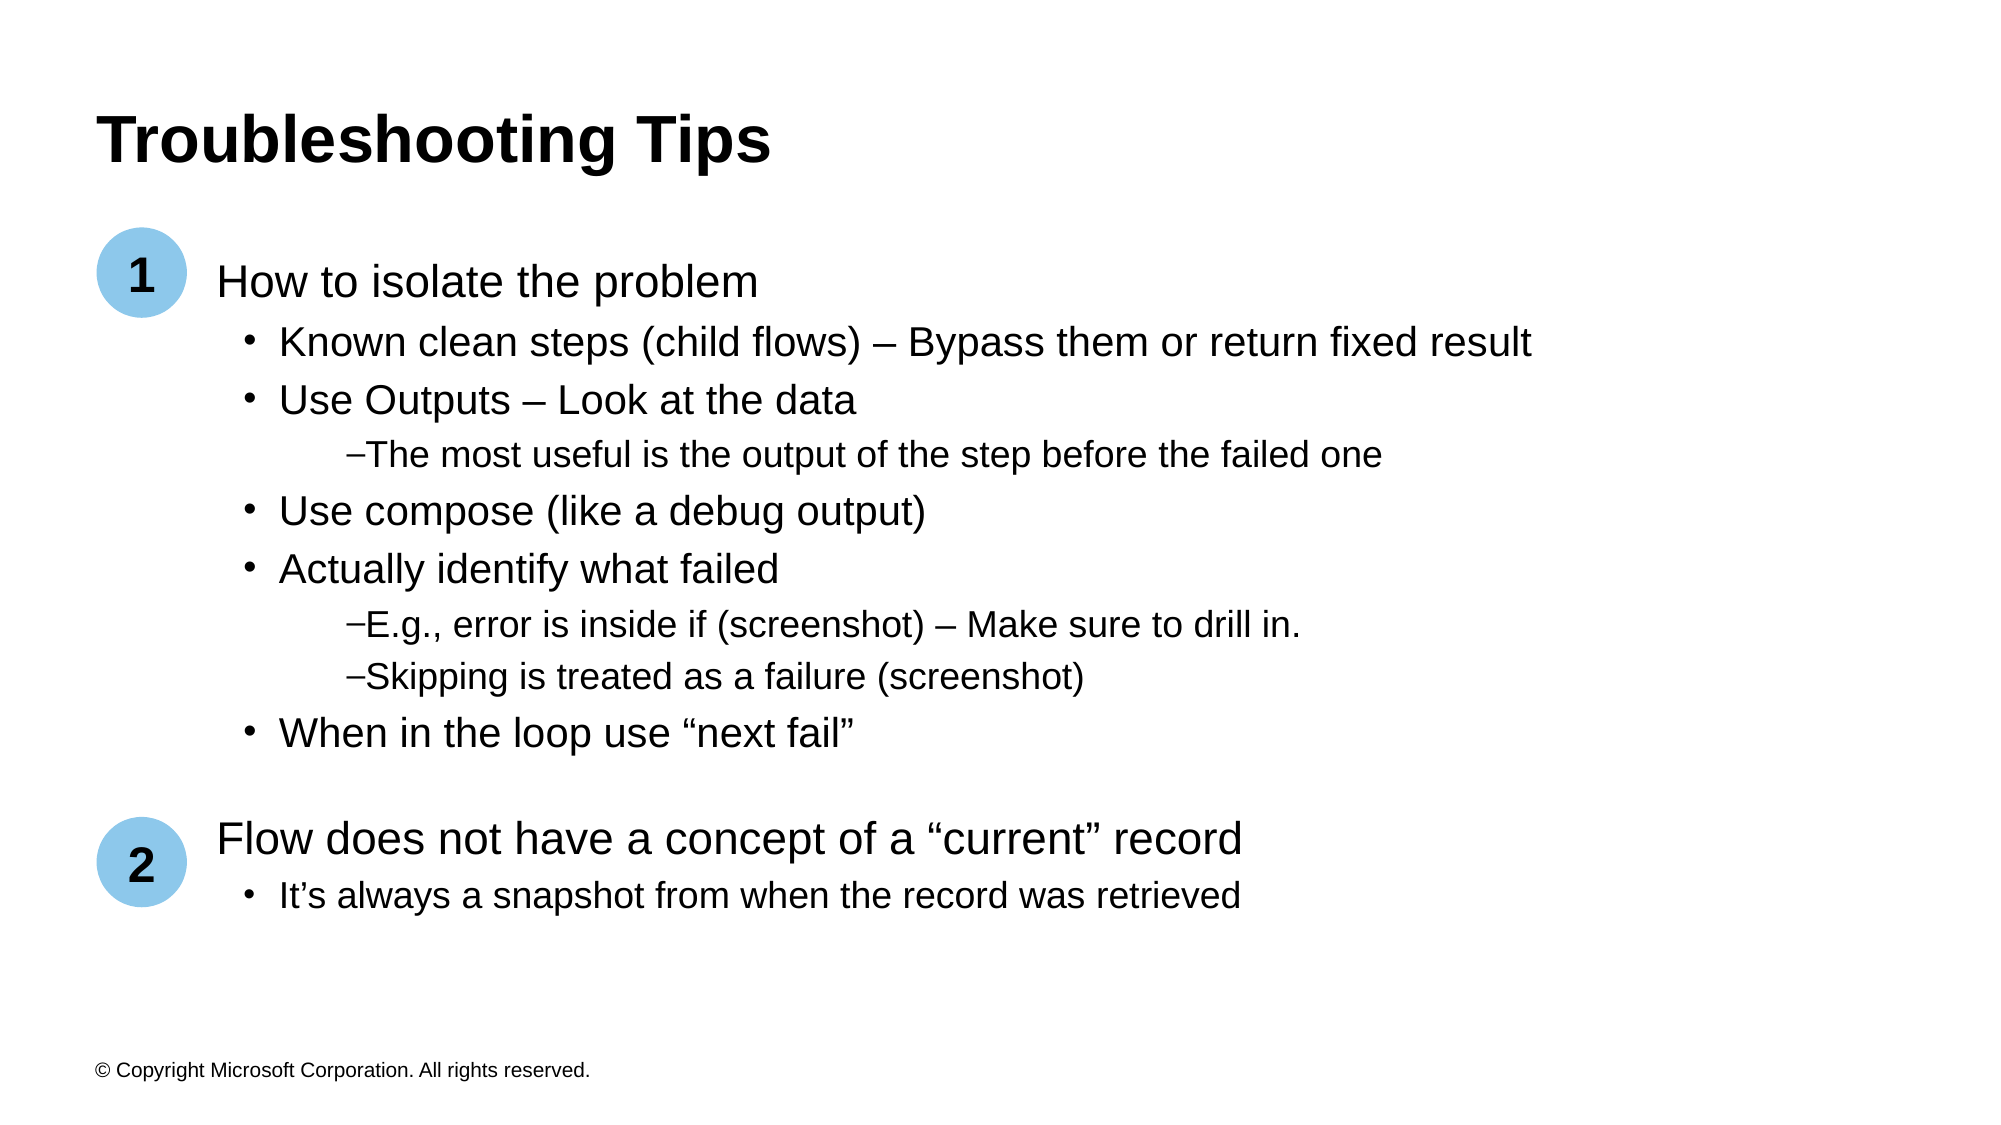

# Troubleshooting Tips
1
How to isolate the problem
Known clean steps (child flows) – Bypass them or return fixed result
Use Outputs – Look at the data
The most useful is the output of the step before the failed one
Use compose (like a debug output)
Actually identify what failed
E.g., error is inside if (screenshot) – Make sure to drill in.
Skipping is treated as a failure (screenshot)
When in the loop use “next fail”
Flow does not have a concept of a “current” record
It’s always a snapshot from when the record was retrieved
2